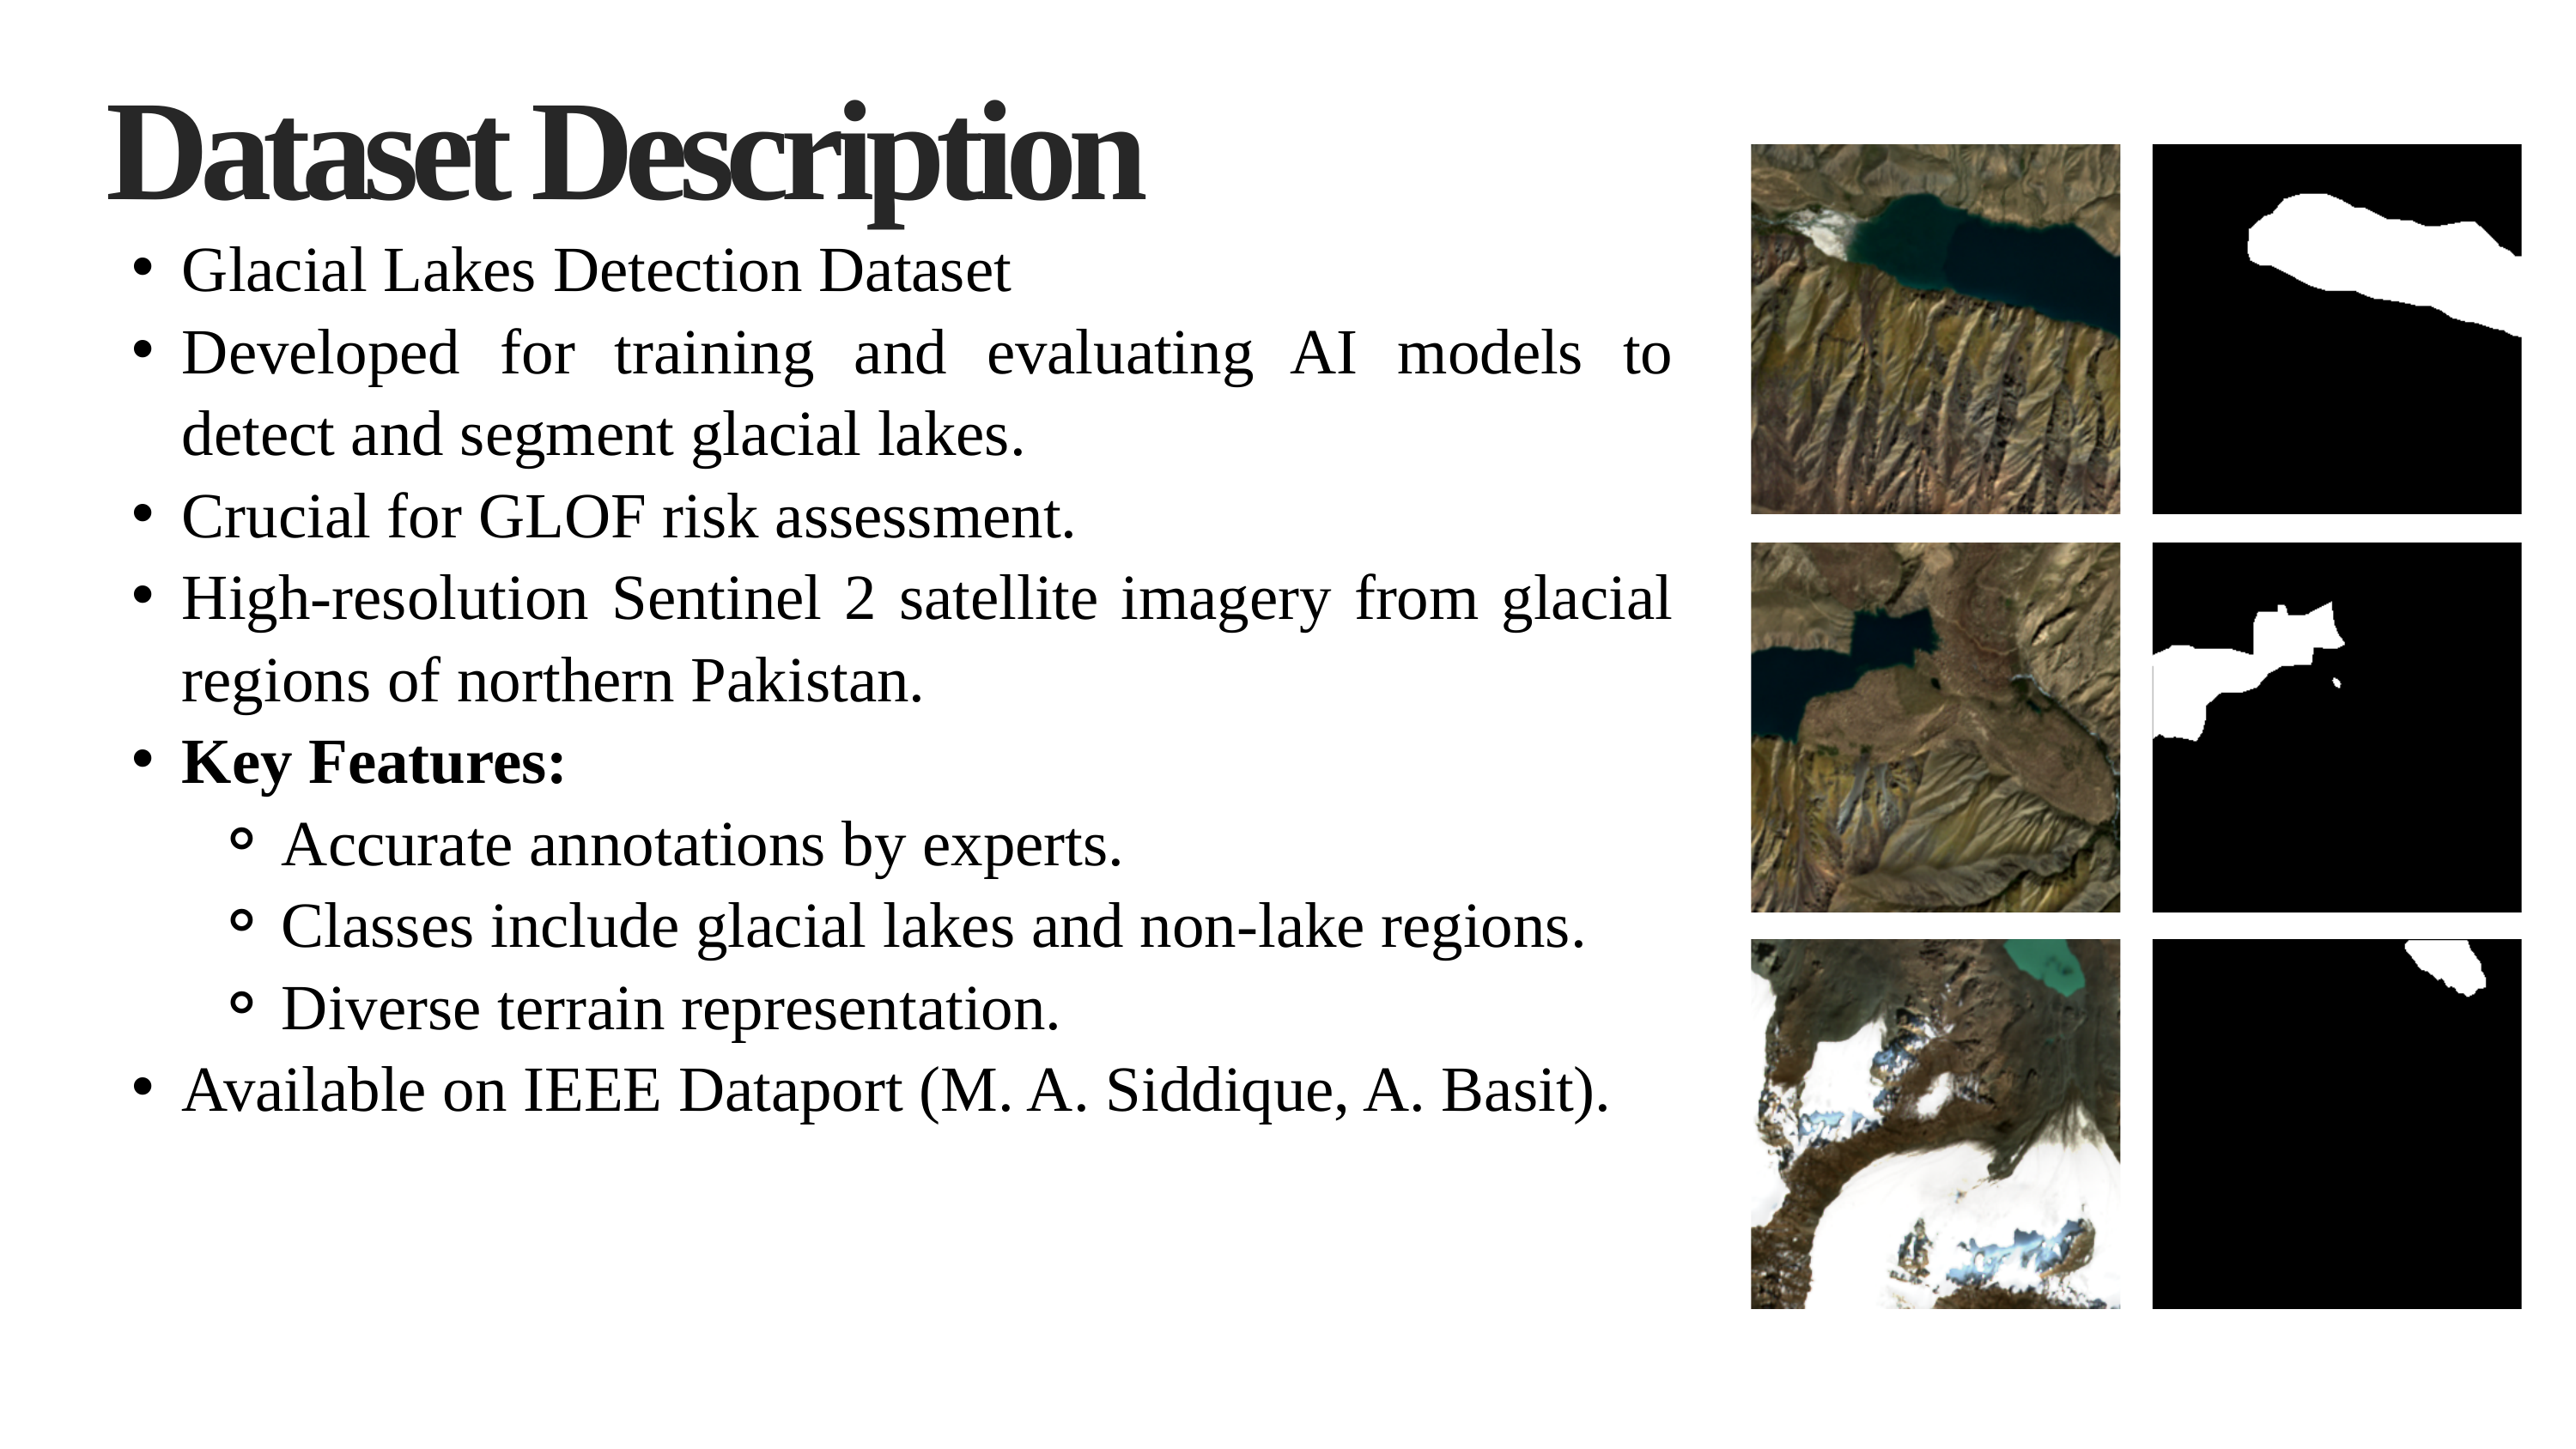

Dataset Description

Glacial Lakes Detection Dataset
Developed for training and evaluating AI models to detect and segment glacial lakes.
Crucial for GLOF risk assessment.
High-resolution Sentinel 2 satellite imagery from glacial regions of northern Pakistan.
Key Features:
Accurate annotations by experts.
Classes include glacial lakes and non-lake regions.
Diverse terrain representation.
Available on IEEE Dataport (M. A. Siddique, A. Basit).